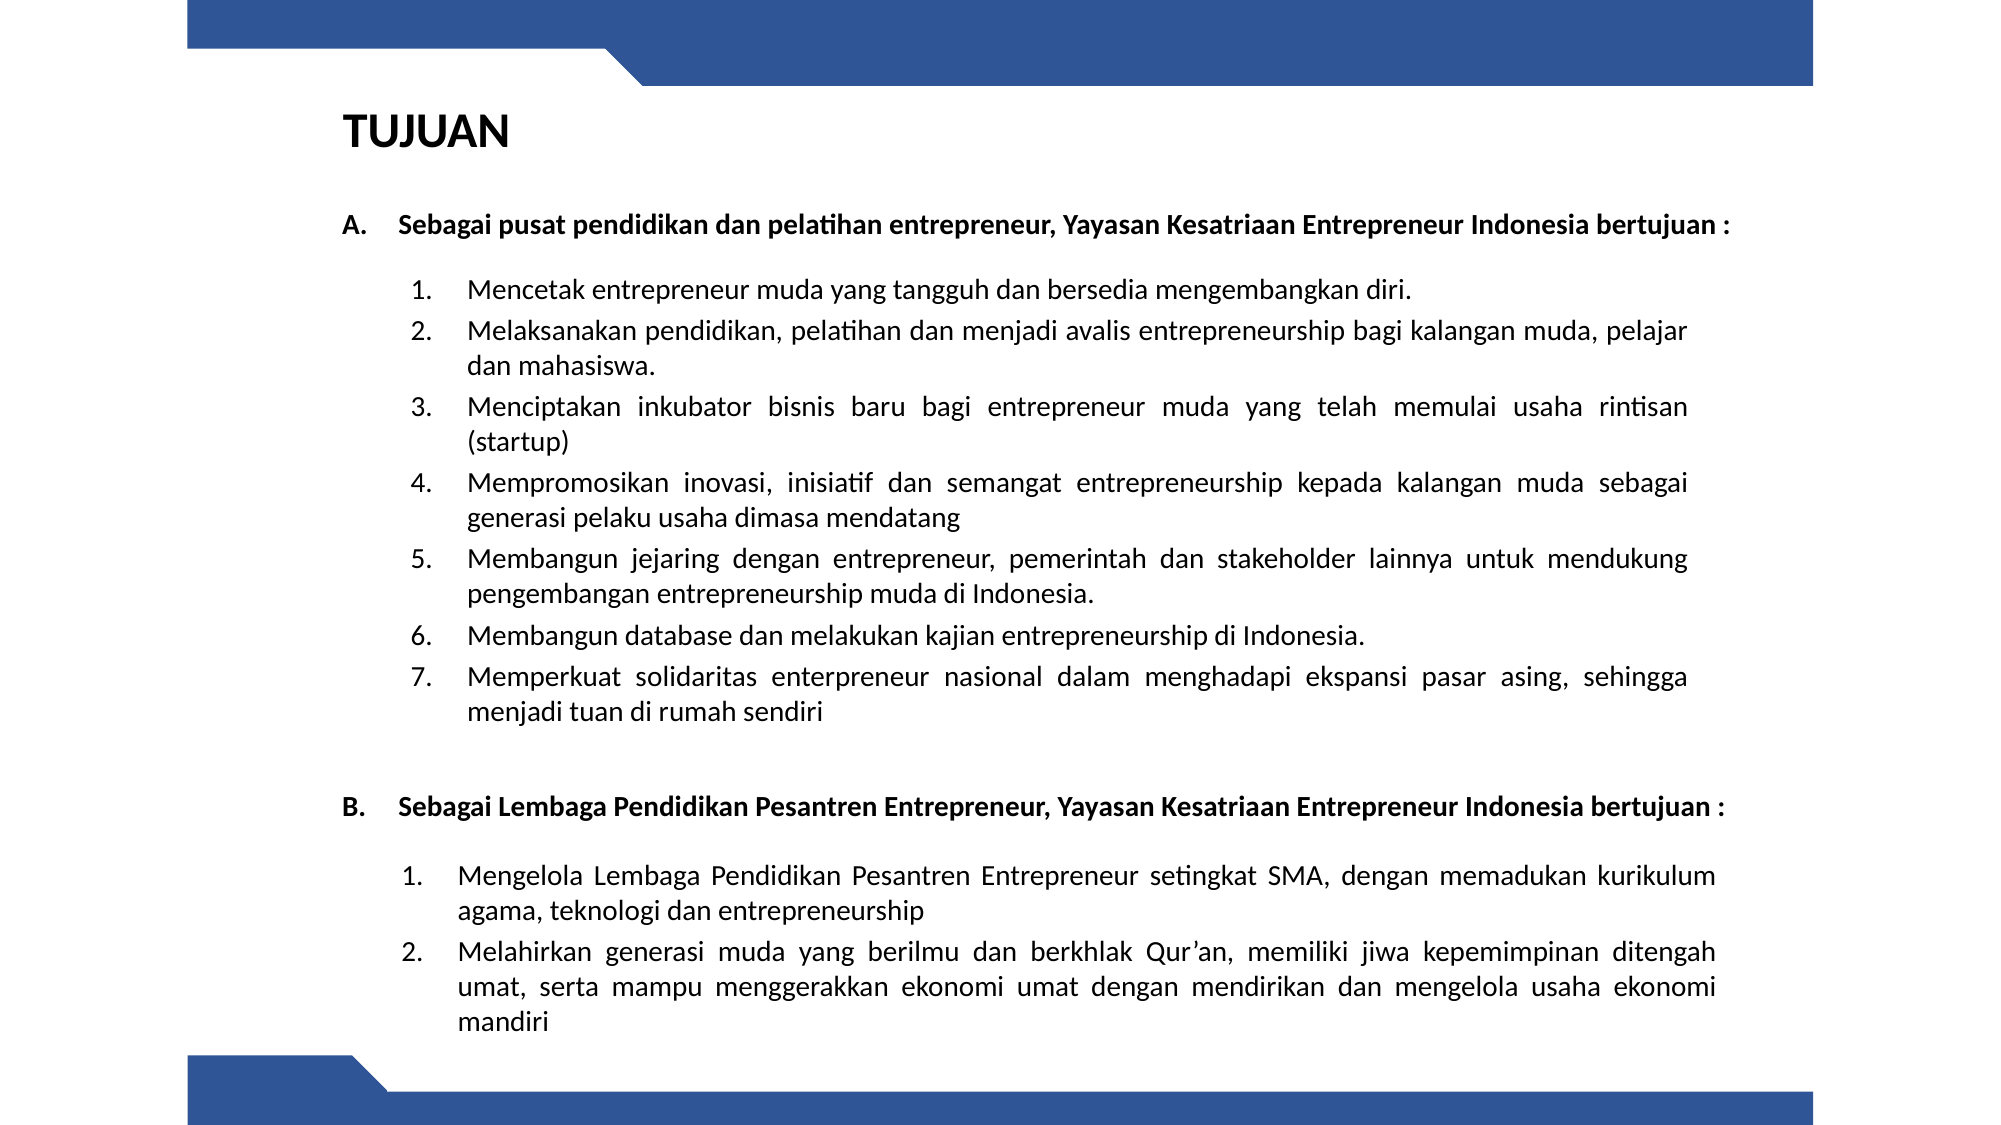

TUJUAN
Sebagai pusat pendidikan dan pelatihan entrepreneur, Yayasan Kesatriaan Entrepreneur Indonesia bertujuan :
Mencetak entrepreneur muda yang tangguh dan bersedia mengembangkan diri.
Melaksanakan pendidikan, pelatihan dan menjadi avalis entrepreneurship bagi kalangan muda, pelajar dan mahasiswa.
Menciptakan inkubator bisnis baru bagi entrepreneur muda yang telah memulai usaha rintisan (startup)
Mempromosikan inovasi, inisiatif dan semangat entrepreneurship kepada kalangan muda sebagai generasi pelaku usaha dimasa mendatang
Membangun jejaring dengan entrepreneur, pemerintah dan stakeholder lainnya untuk mendukung pengembangan entrepreneurship muda di Indonesia.
Membangun database dan melakukan kajian entrepreneurship di Indonesia.
Memperkuat solidaritas enterpreneur nasional dalam menghadapi ekspansi pasar asing, sehingga menjadi tuan di rumah sendiri
Sebagai Lembaga Pendidikan Pesantren Entrepreneur, Yayasan Kesatriaan Entrepreneur Indonesia bertujuan :
Mengelola Lembaga Pendidikan Pesantren Entrepreneur setingkat SMA, dengan memadukan kurikulum agama, teknologi dan entrepreneurship
Melahirkan generasi muda yang berilmu dan berkhlak Qur’an, memiliki jiwa kepemimpinan ditengah umat, serta mampu menggerakkan ekonomi umat dengan mendirikan dan mengelola usaha ekonomi mandiri